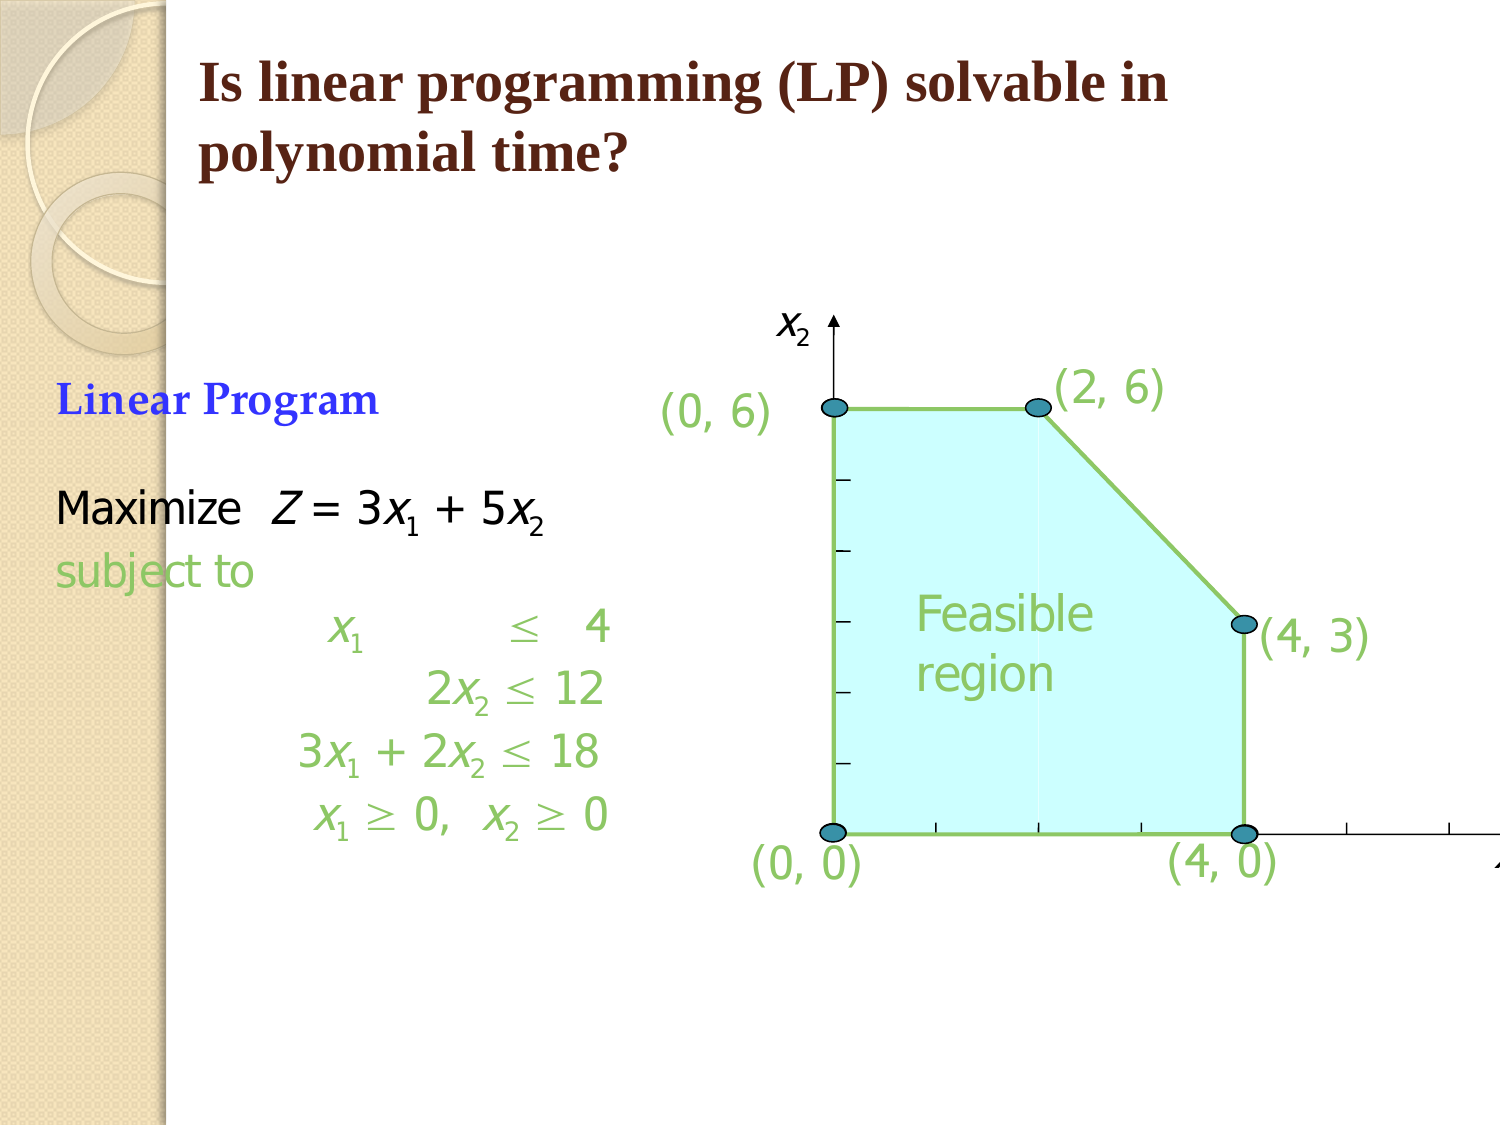

# Is linear programming (LP) solvable in polynomial time?
x2

(2, 6)
(0, 6)

Feasible
region
(4, 3)

(4, 0)

(0, 0)
x1

Linear Program

Maximize  Z = 3x1 + 5x2
subject to
                   x1          ≤   4
                          2x2 ≤ 12
                 3x1 + 2x2 ≤ 18
                  x1 ≥ 0,  x2 ≥ 0